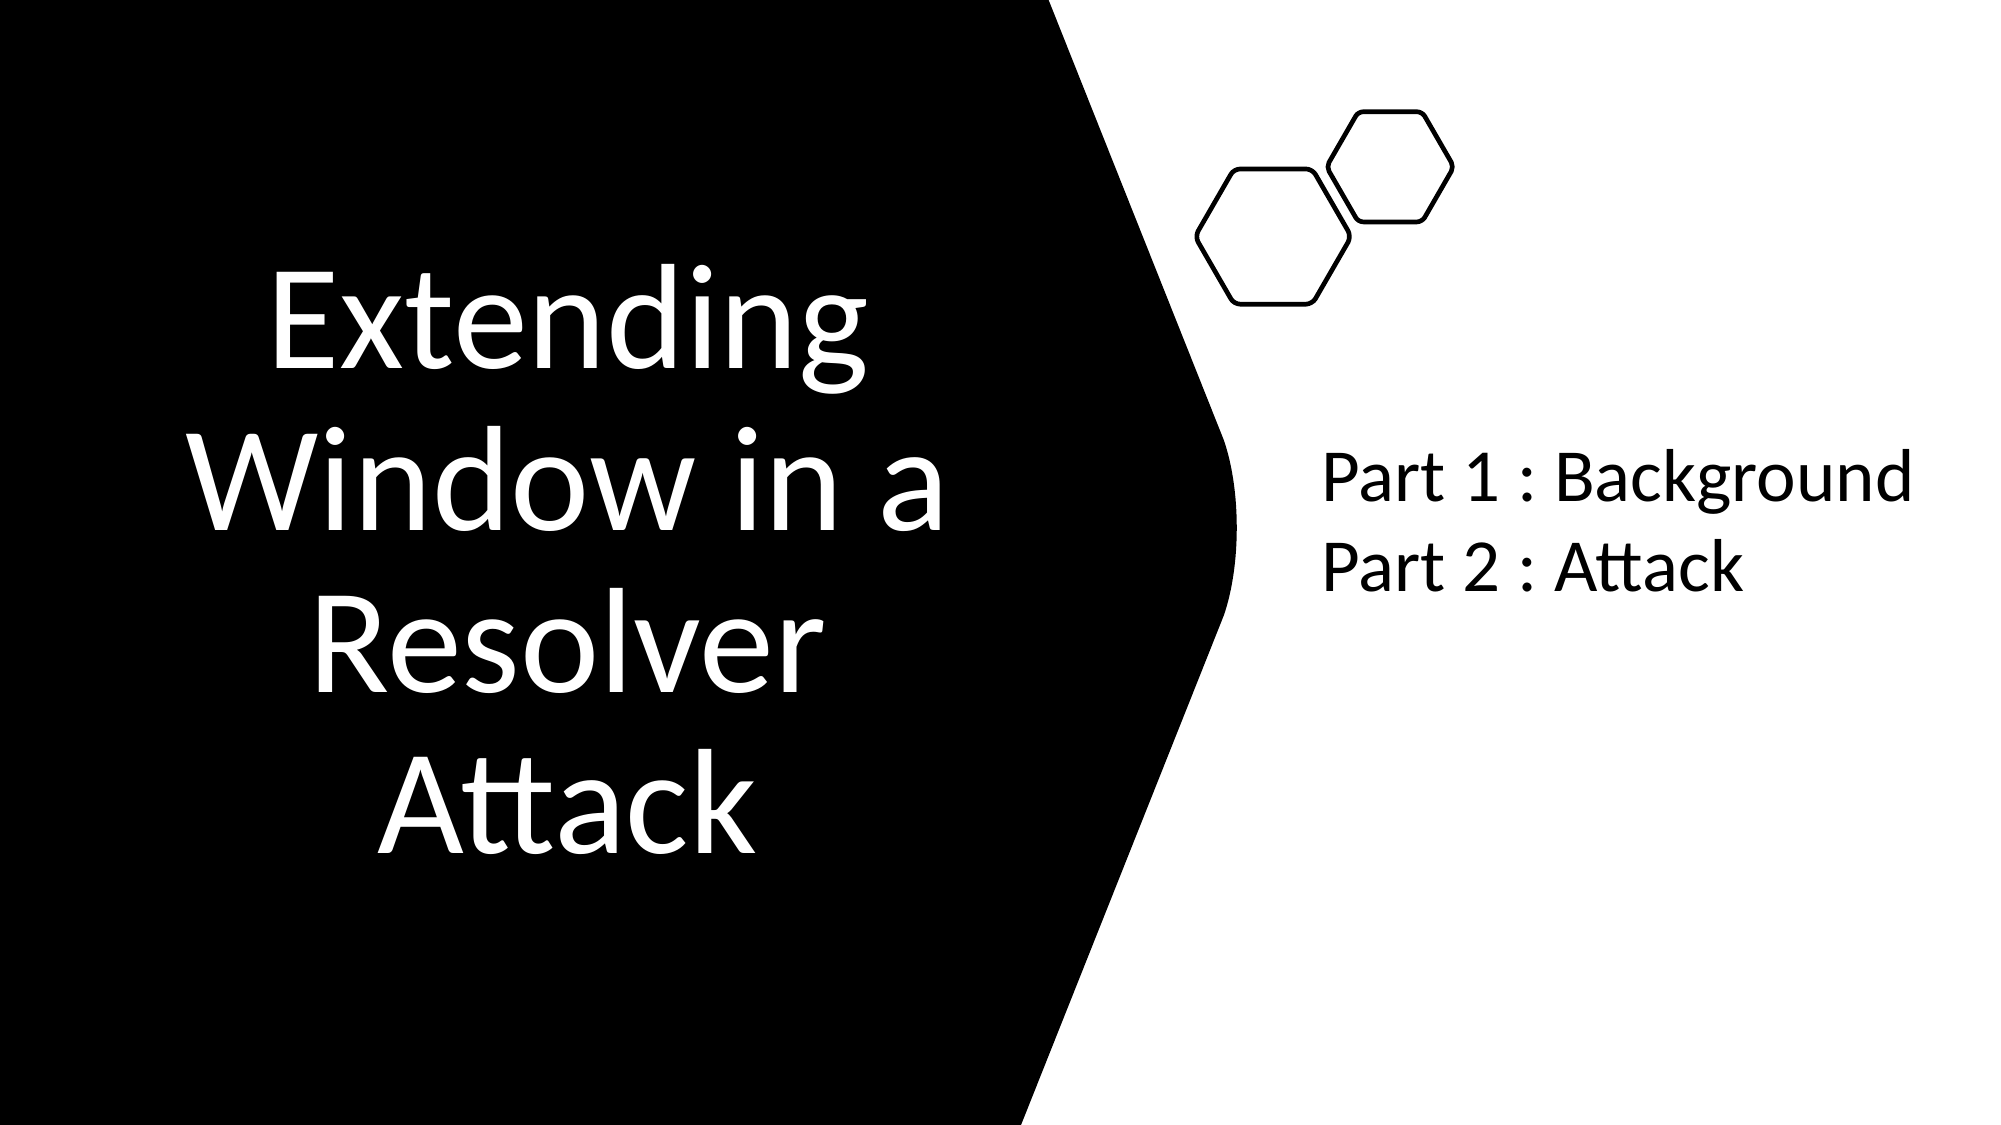

# Extending Window in a Resolver Attack
Part 1 : Background
Part 2 : Attack